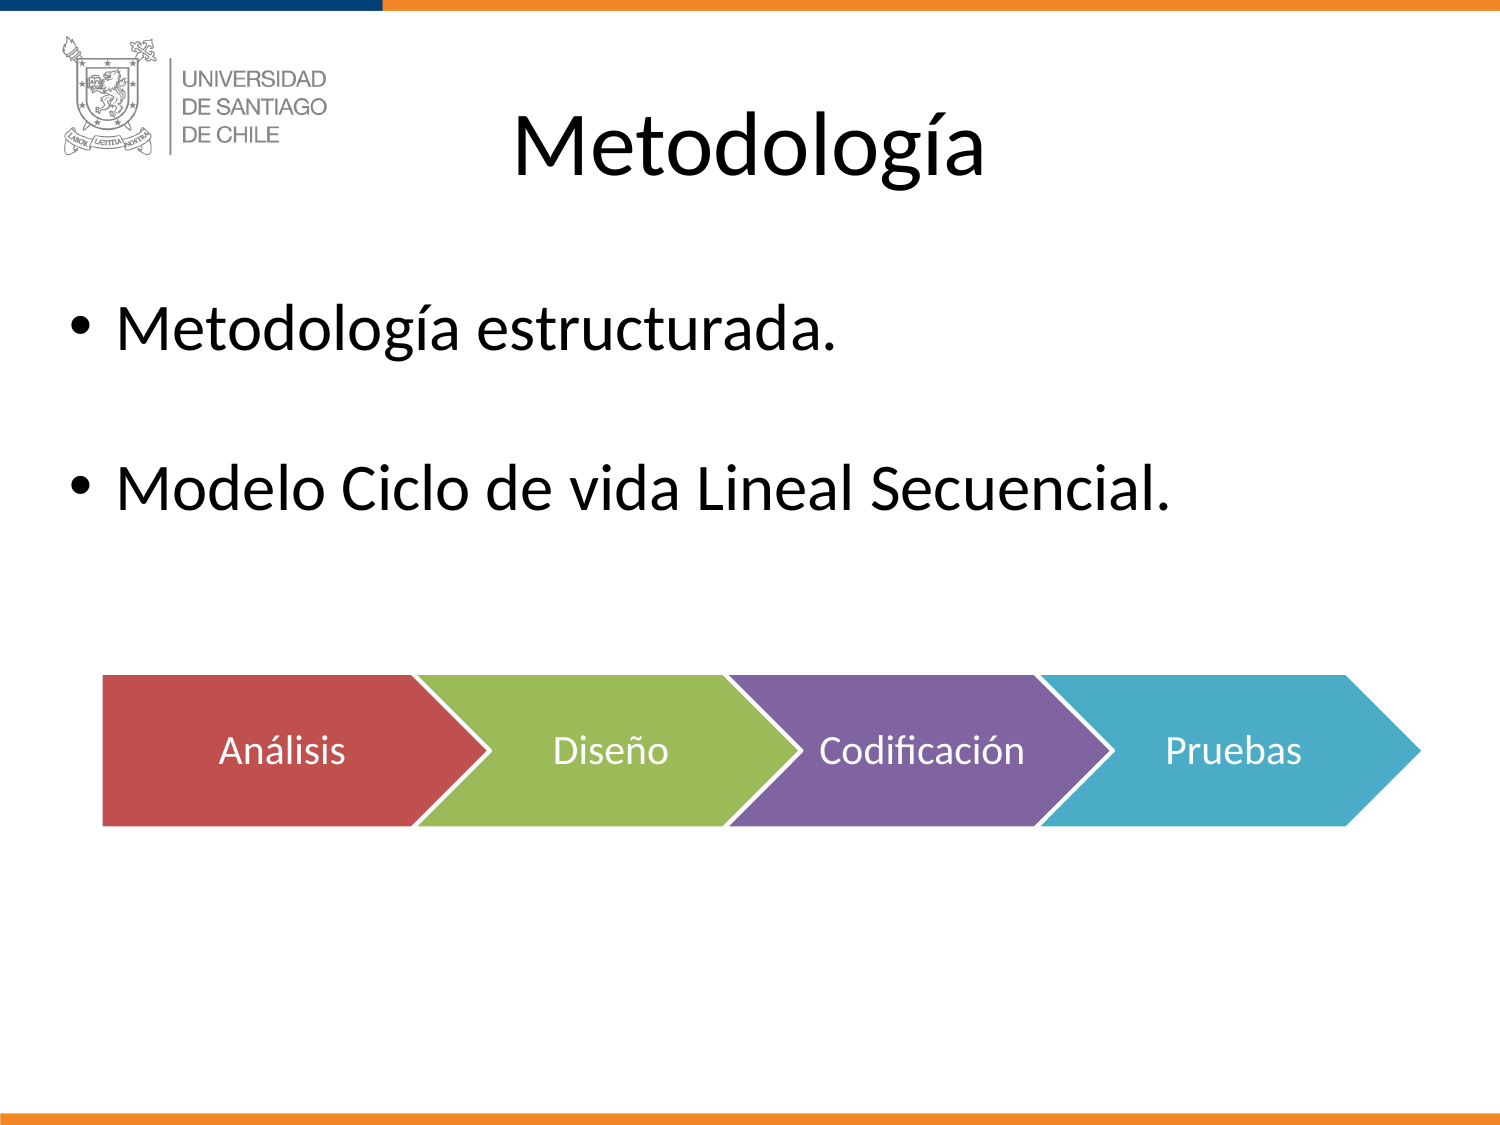

# Metodología

Metodología estructurada.

Modelo Ciclo de vida Lineal Secuencial.
Análisis
Diseño
Codificación
Pruebas